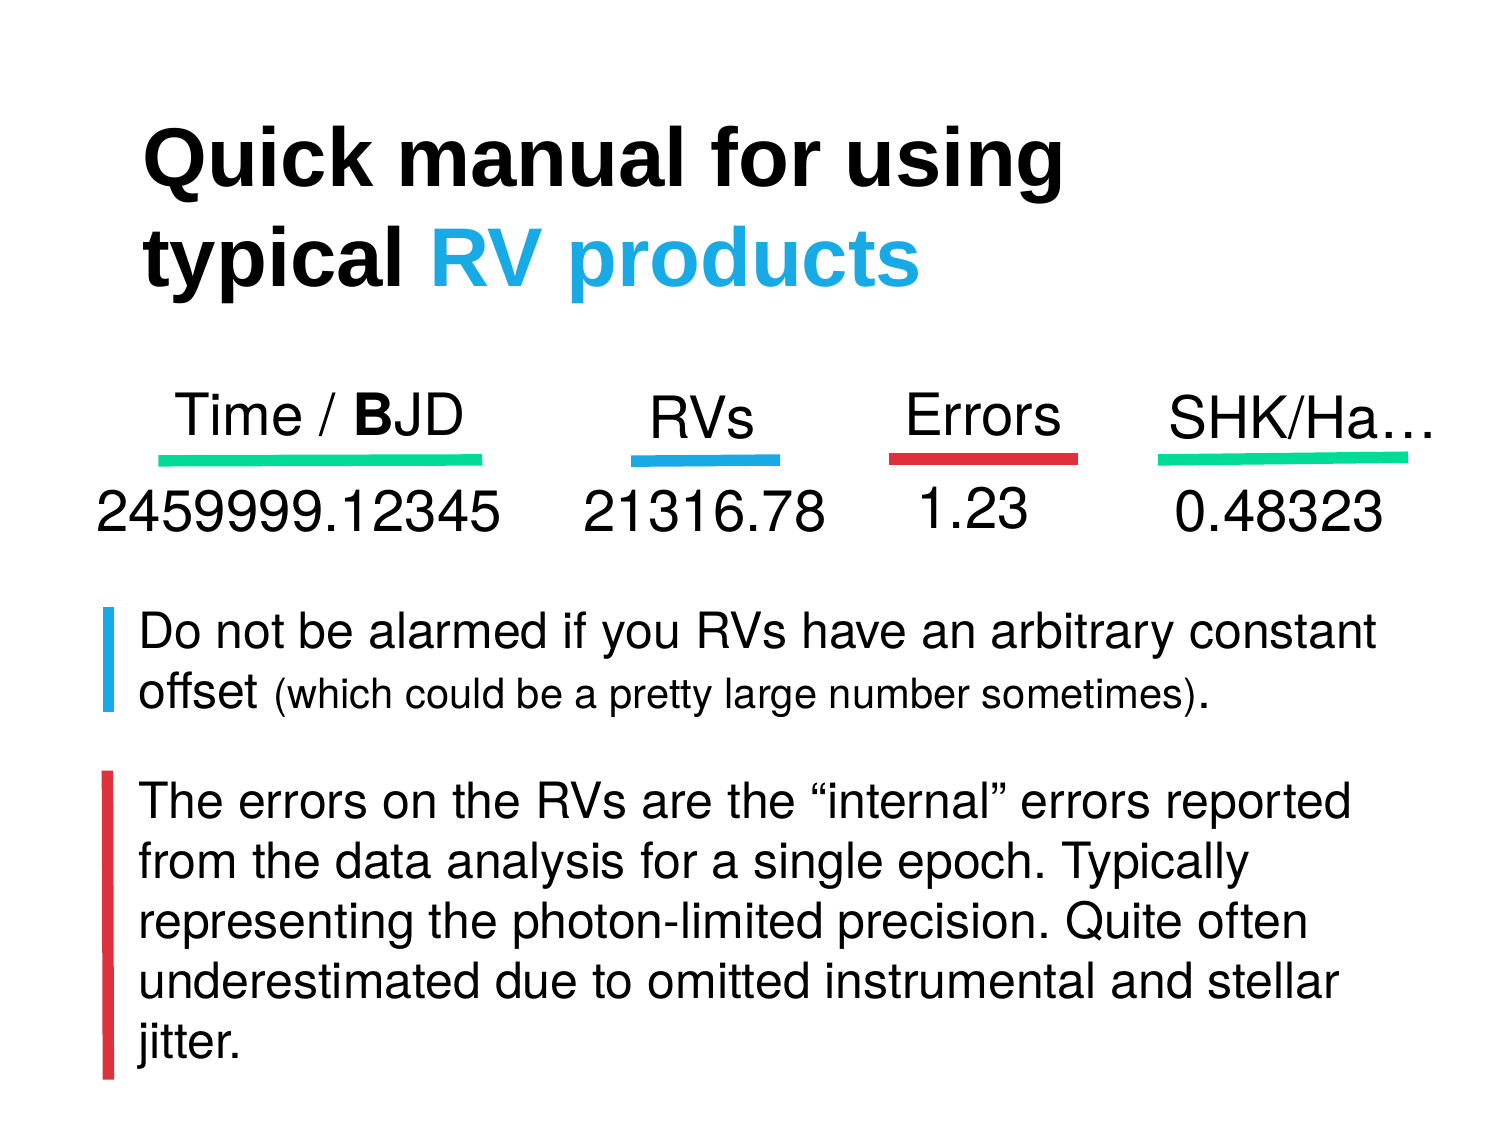

Quick manual for using
typical RV products
Errors
Time / BJD
RVs
SHK/Ha…
1.23
0.48323
2459999.12345
21316.78
Do not be alarmed if you RVs have an arbitrary constant offset (which could be a pretty large number sometimes).
The errors on the RVs are the “internal” errors reported from the data analysis for a single epoch. Typically representing the photon-limited precision. Quite often underestimated due to omitted instrumental and stellar jitter.